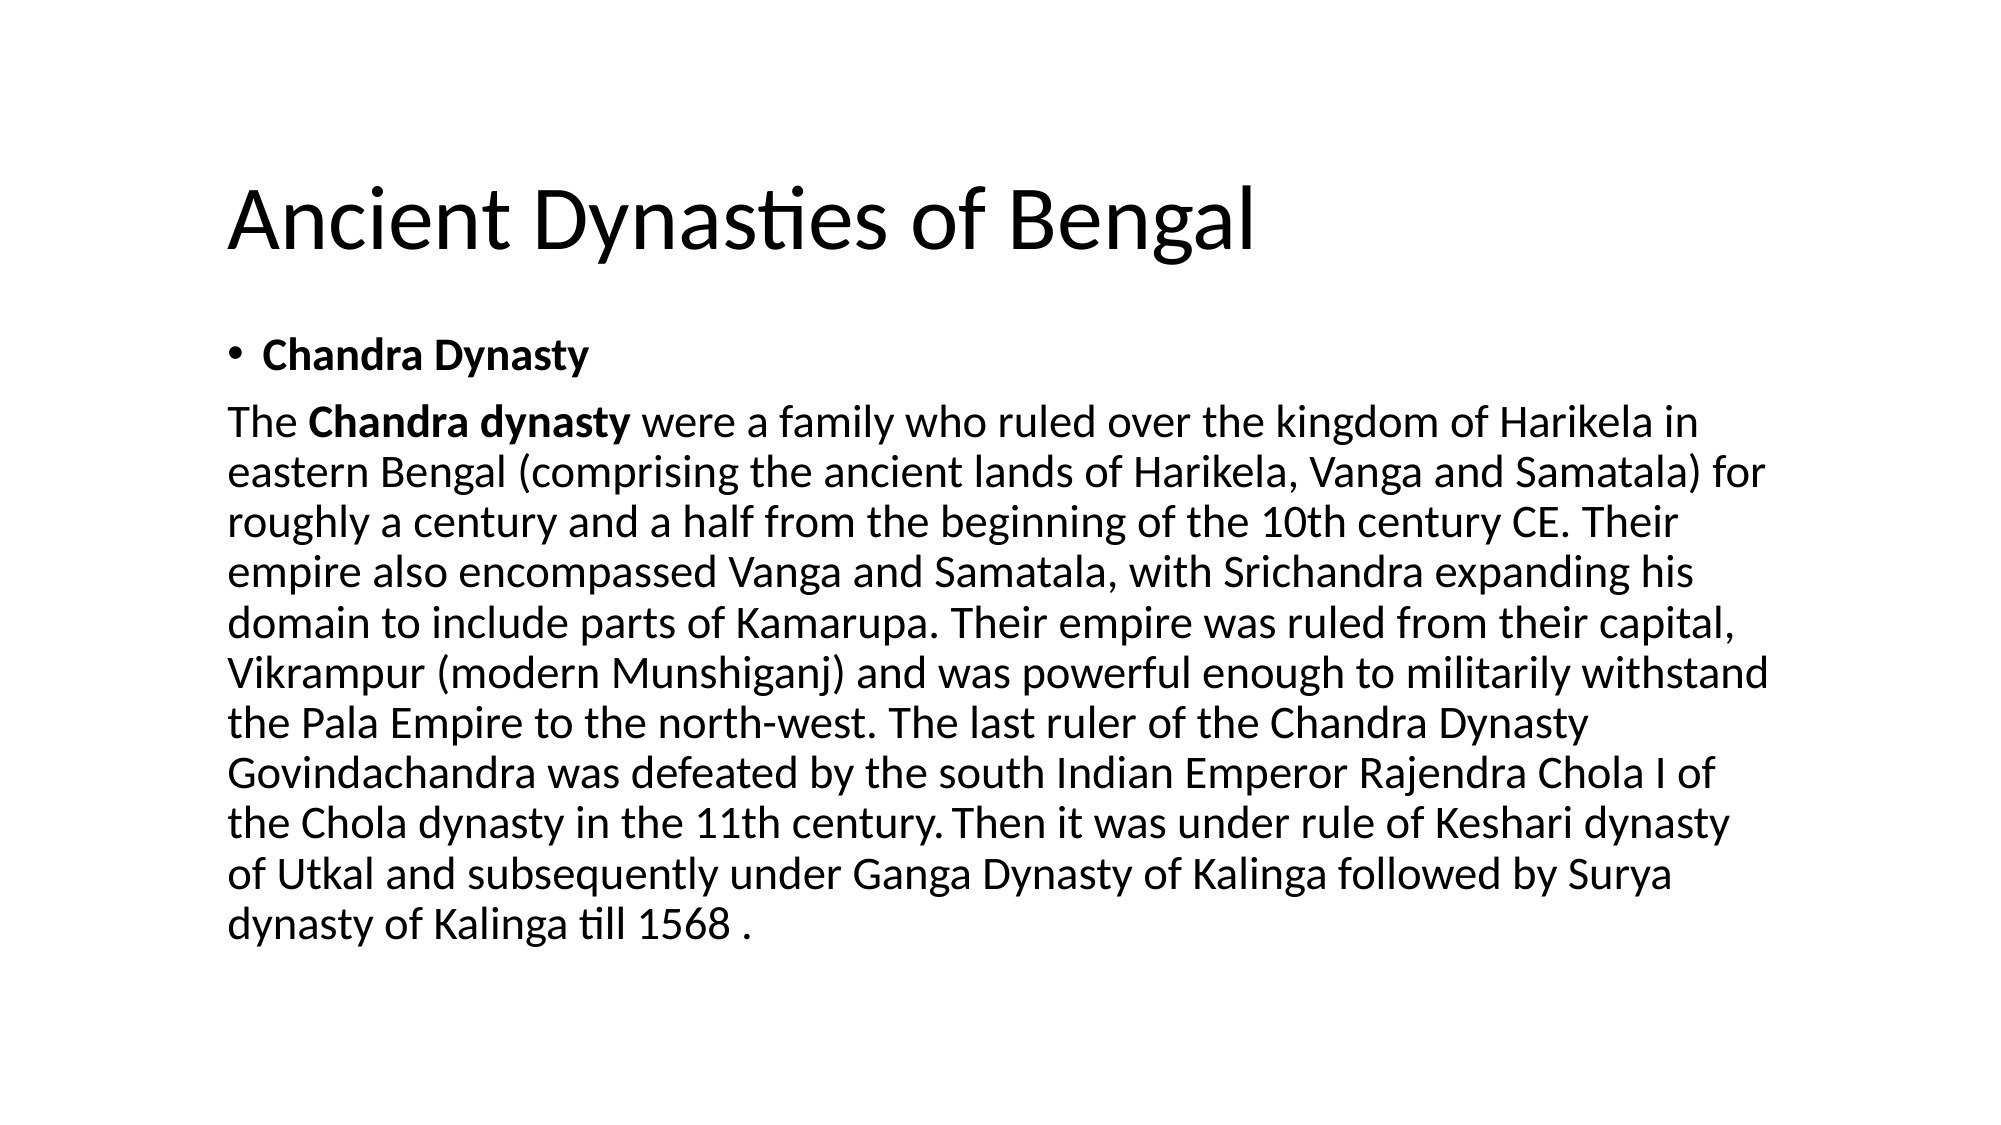

# Ancient Dynasties of Bengal
Chandra Dynasty
The Chandra dynasty were a family who ruled over the kingdom of Harikela in eastern Bengal (comprising the ancient lands of Harikela, Vanga and Samatala) for roughly a century and a half from the beginning of the 10th century CE. Their empire also encompassed Vanga and Samatala, with Srichandra expanding his domain to include parts of Kamarupa. Their empire was ruled from their capital, Vikrampur (modern Munshiganj) and was powerful enough to militarily withstand the Pala Empire to the north-west. The last ruler of the Chandra Dynasty Govindachandra was defeated by the south Indian Emperor Rajendra Chola I of the Chola dynasty in the 11th century. Then it was under rule of Keshari dynasty of Utkal and subsequently under Ganga Dynasty of Kalinga followed by Surya dynasty of Kalinga till 1568 .